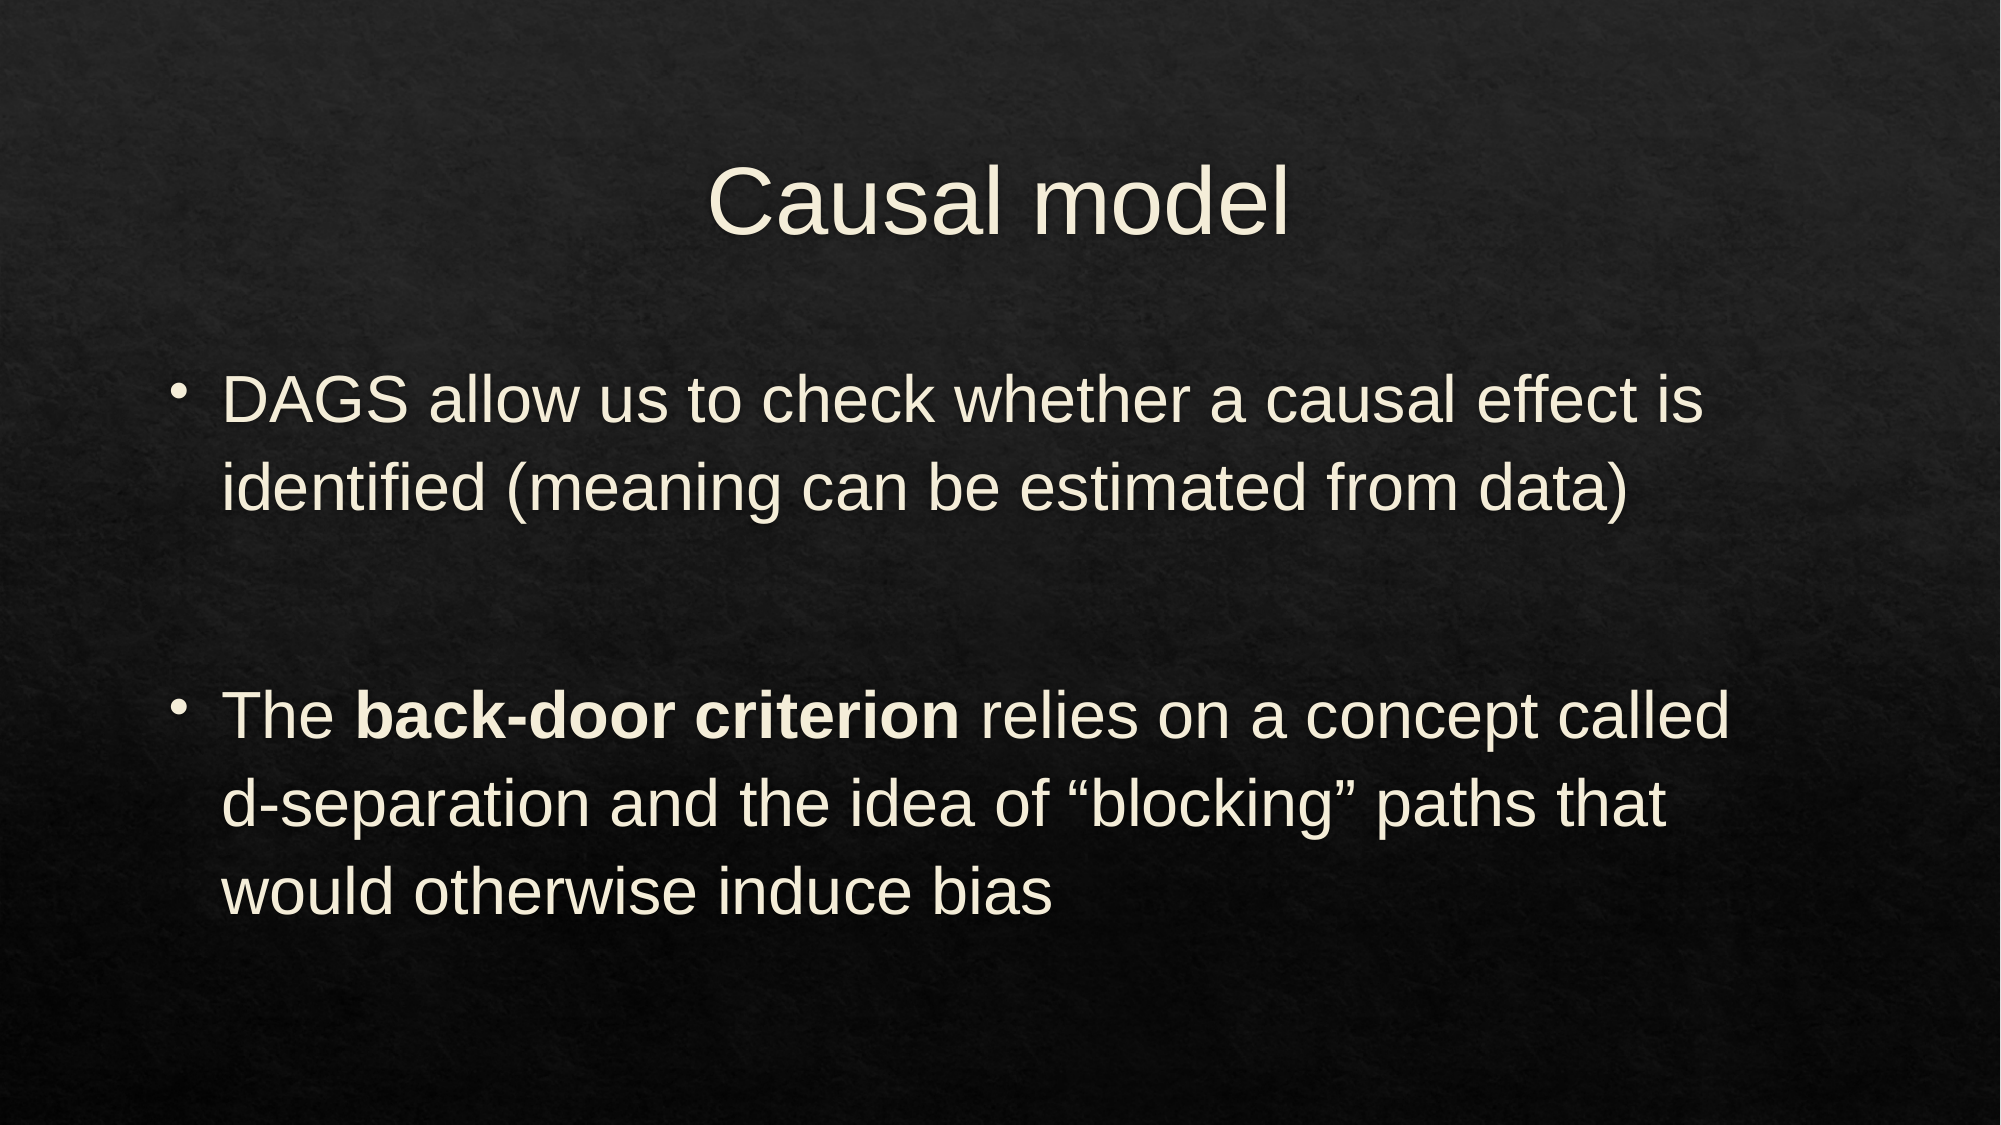

# Causal model
DAGS allow us to check whether a causal effect is identified (meaning can be estimated from data)

The back-door criterion relies on a concept called
d-separation and the idea of “blocking” paths that would otherwise induce bias